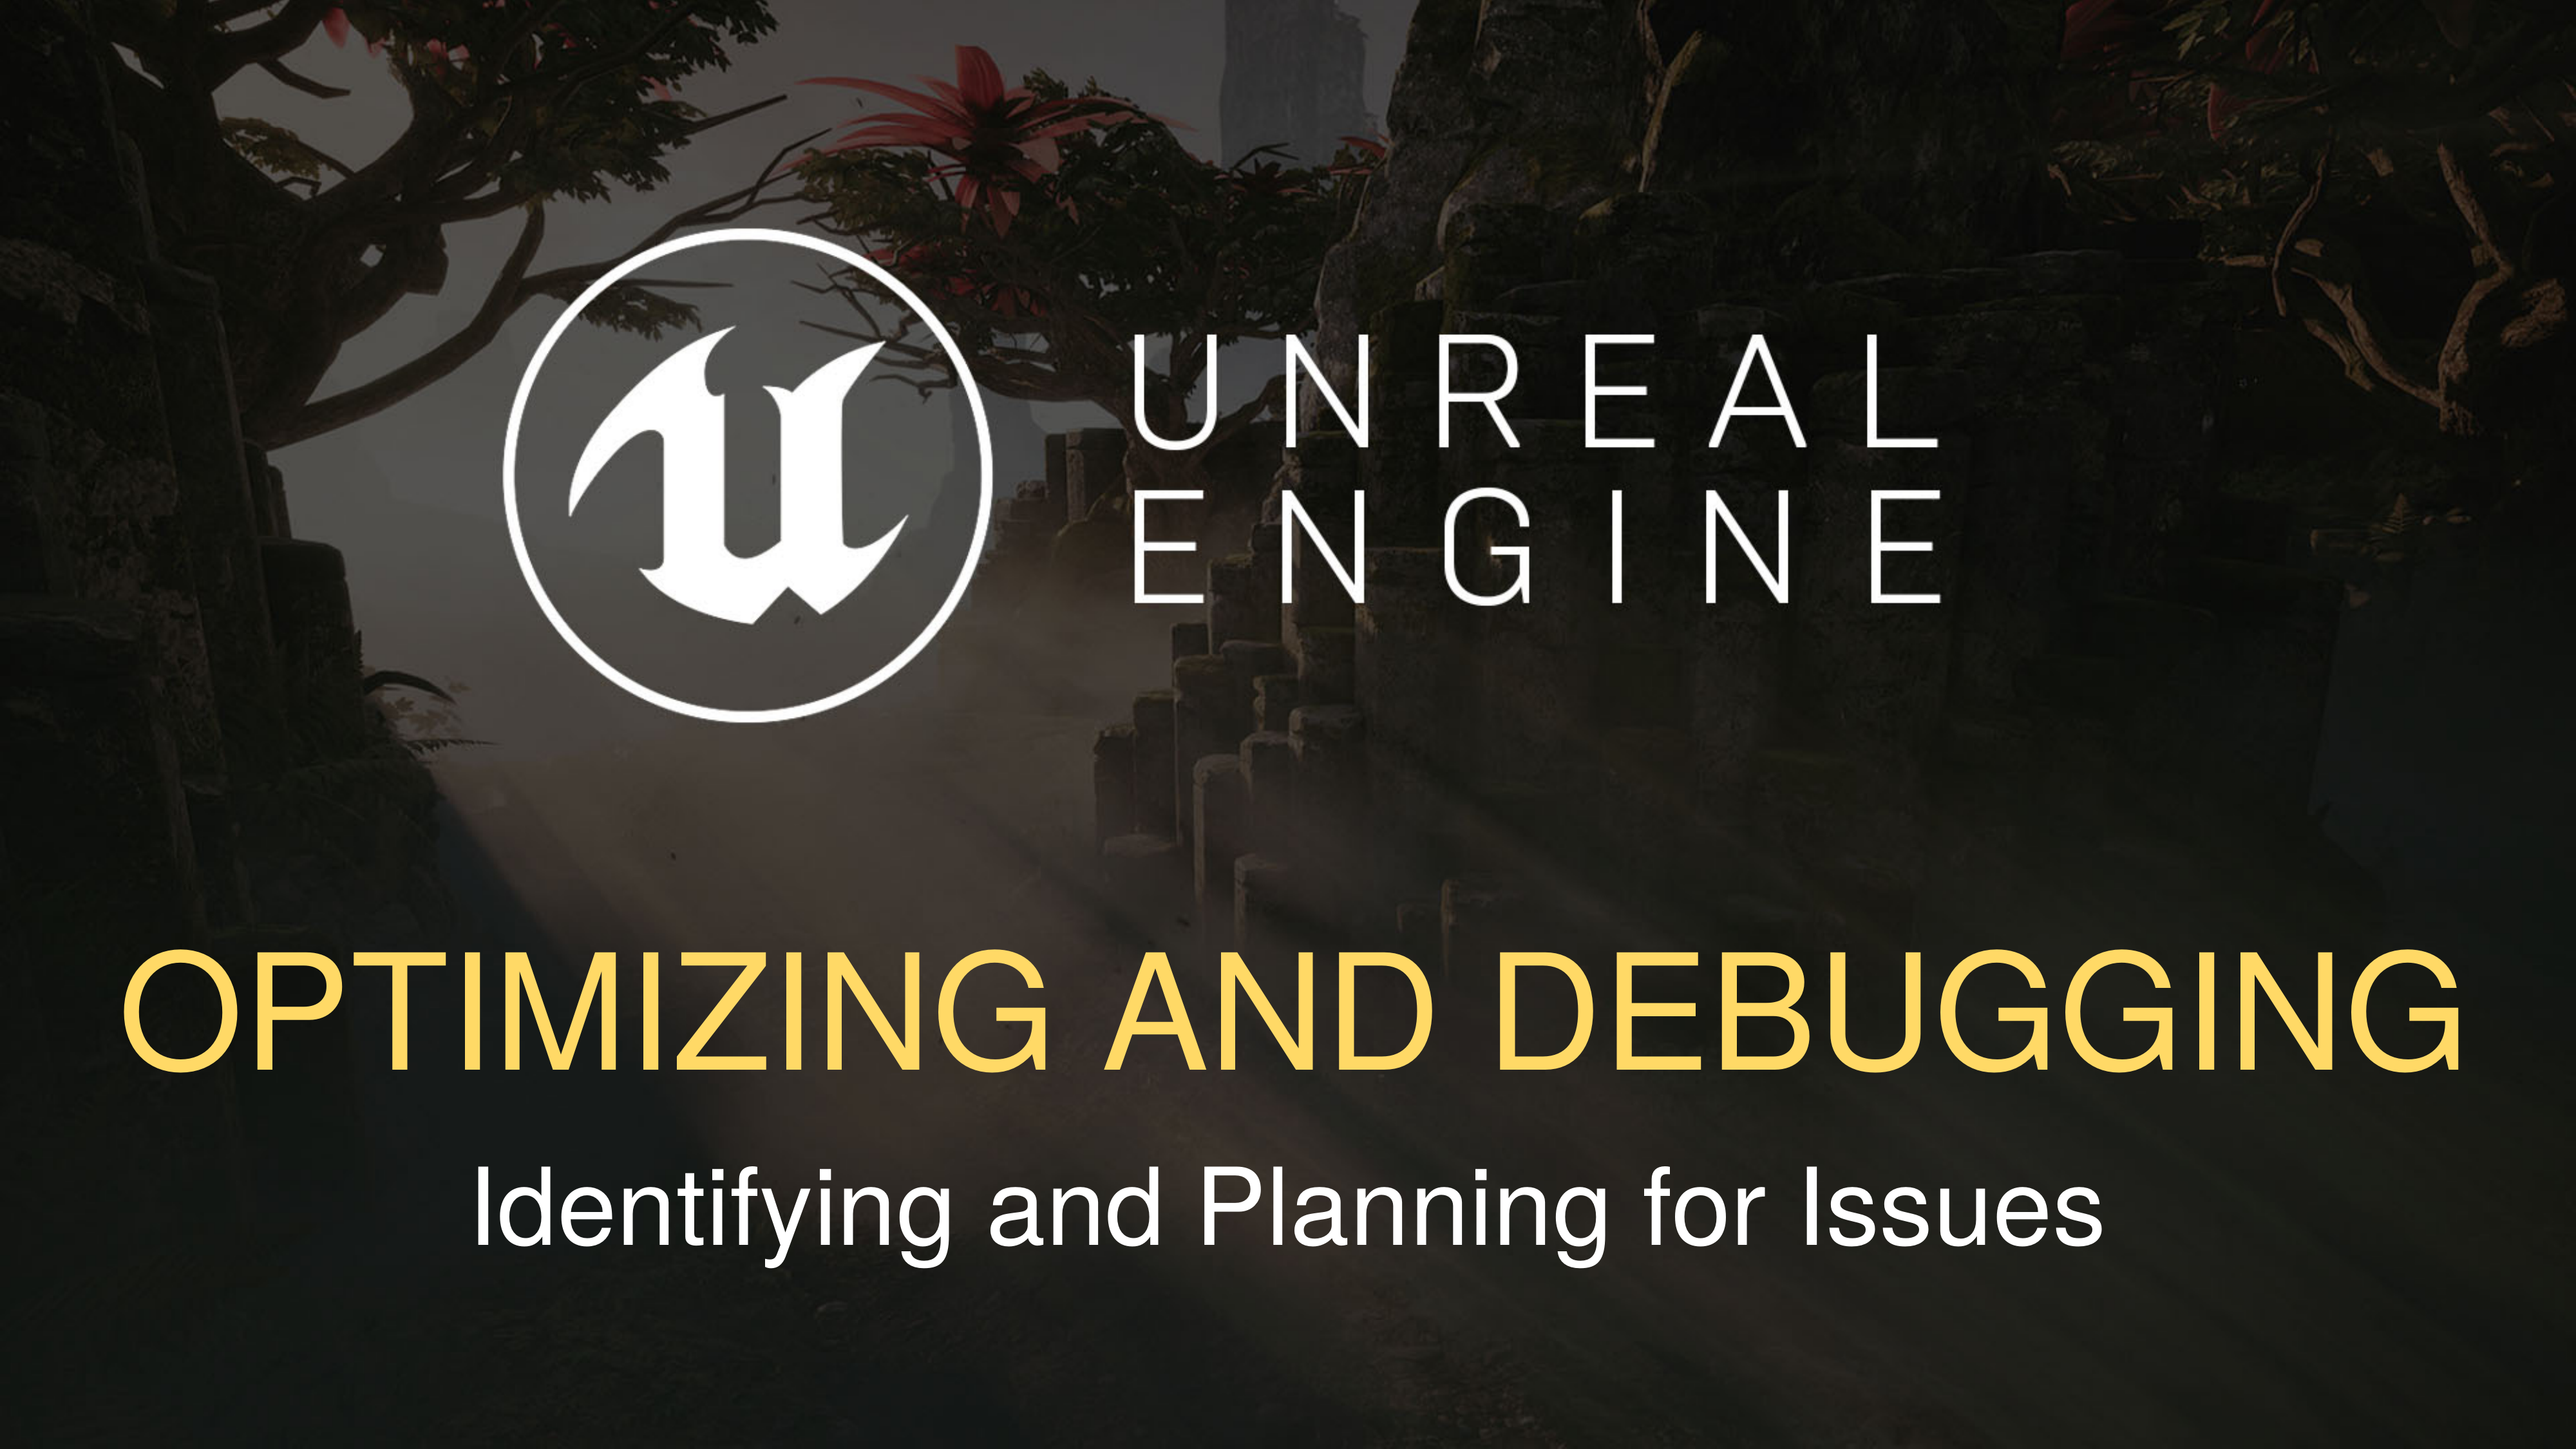

Optimizing and Debugging

Identifying and Planning for Issues